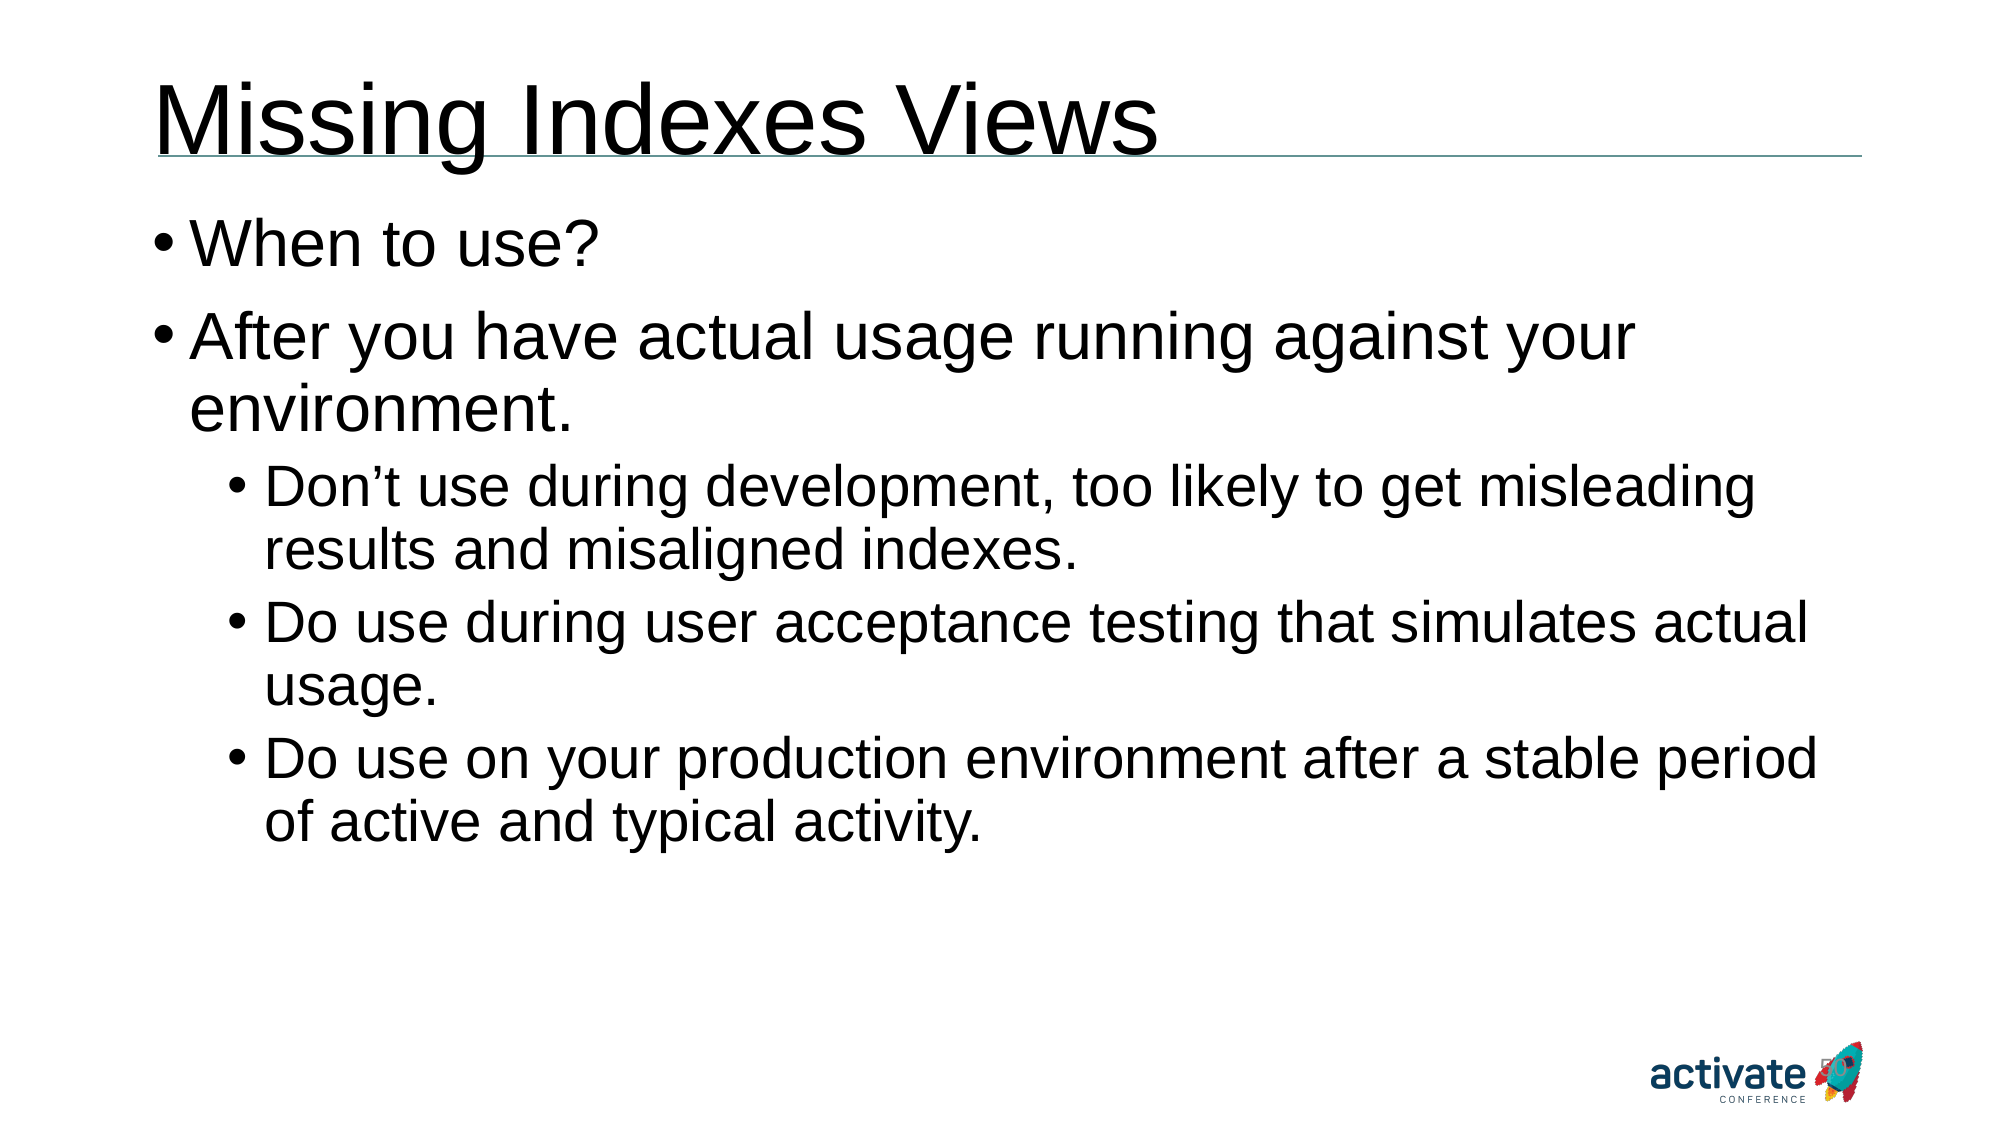

# Missing Indexes Views
When to use?
After you have actual usage running against your environment.
Don’t use during development, too likely to get misleading results and misaligned indexes.
Do use during user acceptance testing that simulates actual usage.
Do use on your production environment after a stable period of active and typical activity.
50